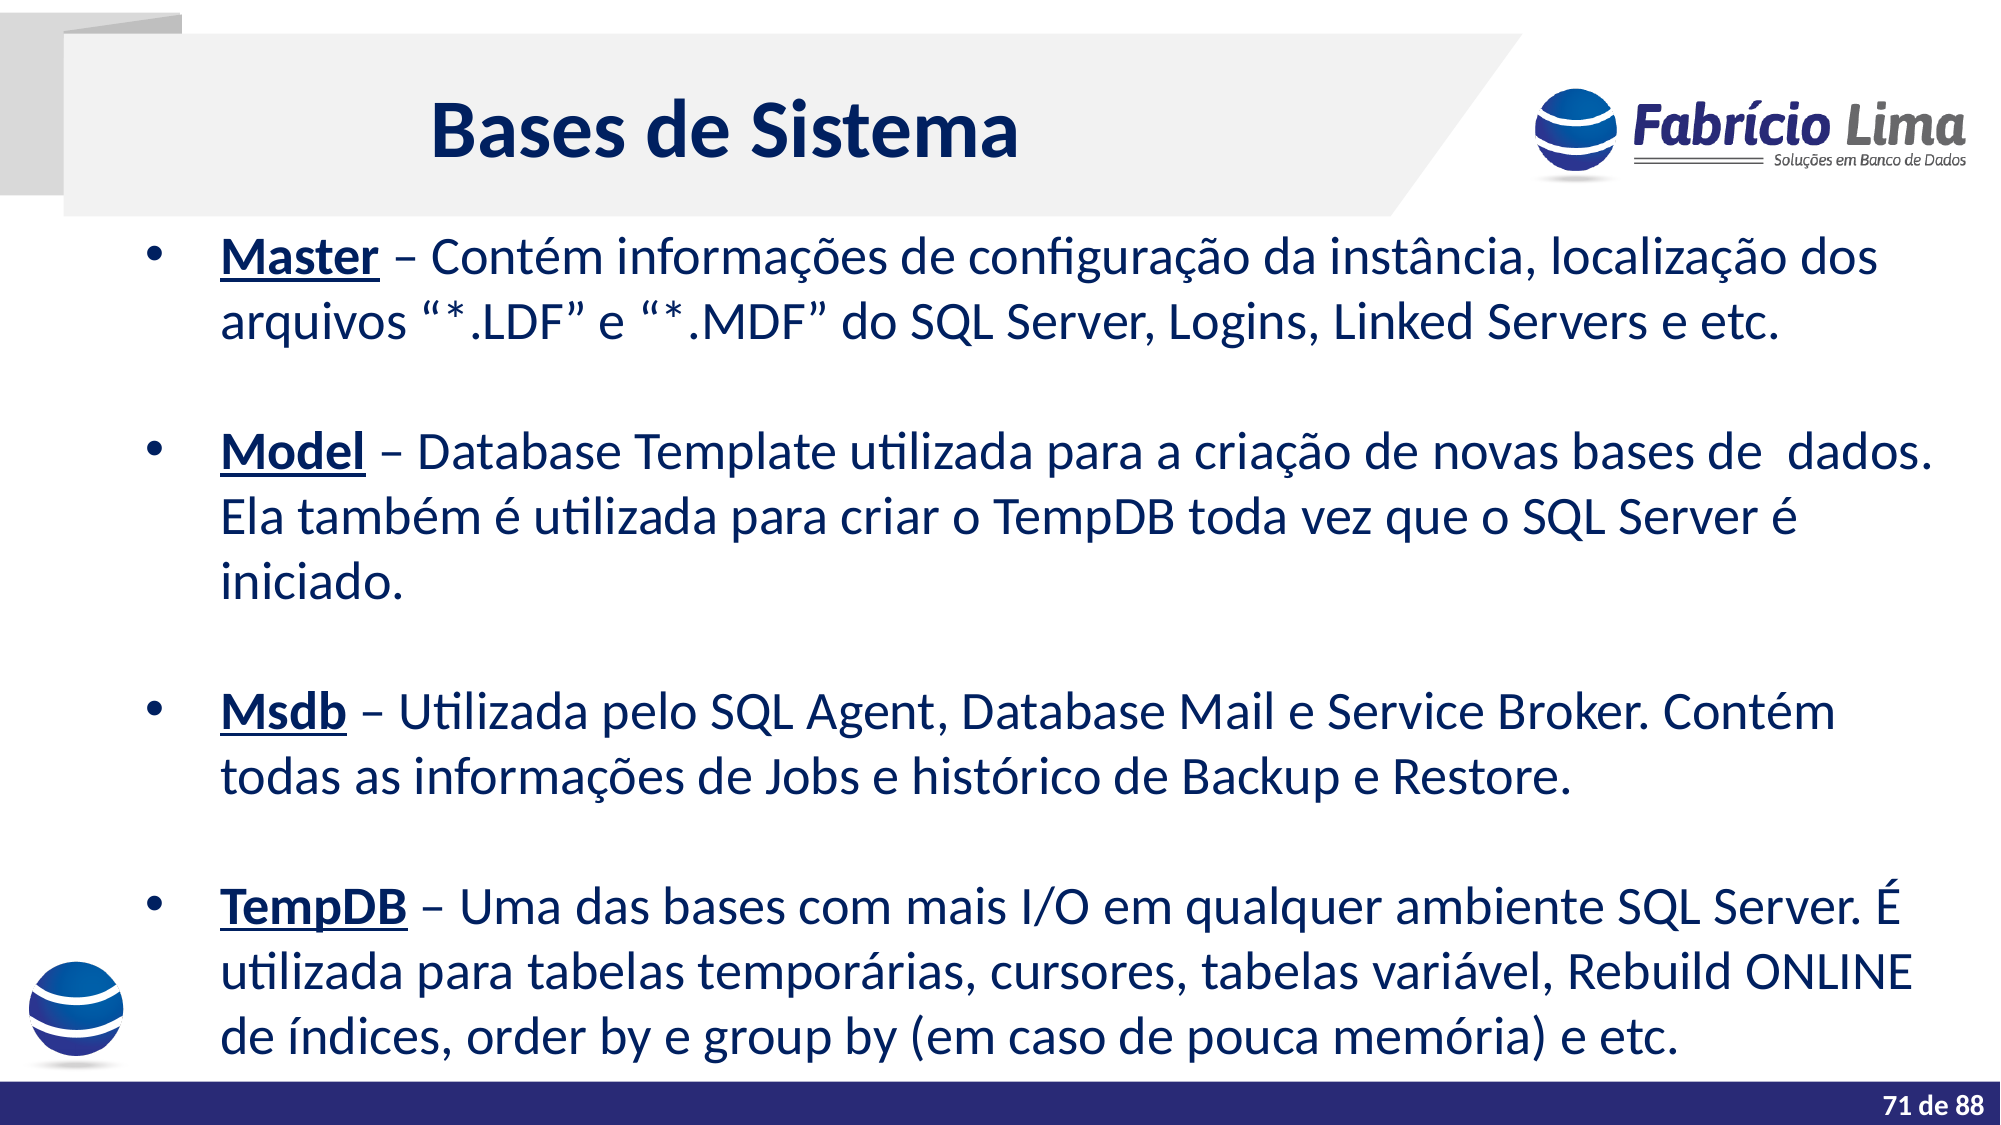

Bases de Sistema
Master – Contém informações de configuração da instância, localização dos arquivos “*.LDF” e “*.MDF” do SQL Server, Logins, Linked Servers e etc.

Model – Database Template utilizada para a criação de novas bases de  dados. Ela também é utilizada para criar o TempDB toda vez que o SQL Server é iniciado.

Msdb – Utilizada pelo SQL Agent, Database Mail e Service Broker. Contém todas as informações de Jobs e histórico de Backup e Restore.

TempDB – Uma das bases com mais I/O em qualquer ambiente SQL Server. É utilizada para tabelas temporárias, cursores, tabelas variável, Rebuild ONLINE de índices, order by e group by (em caso de pouca memória) e etc.
71 de 88